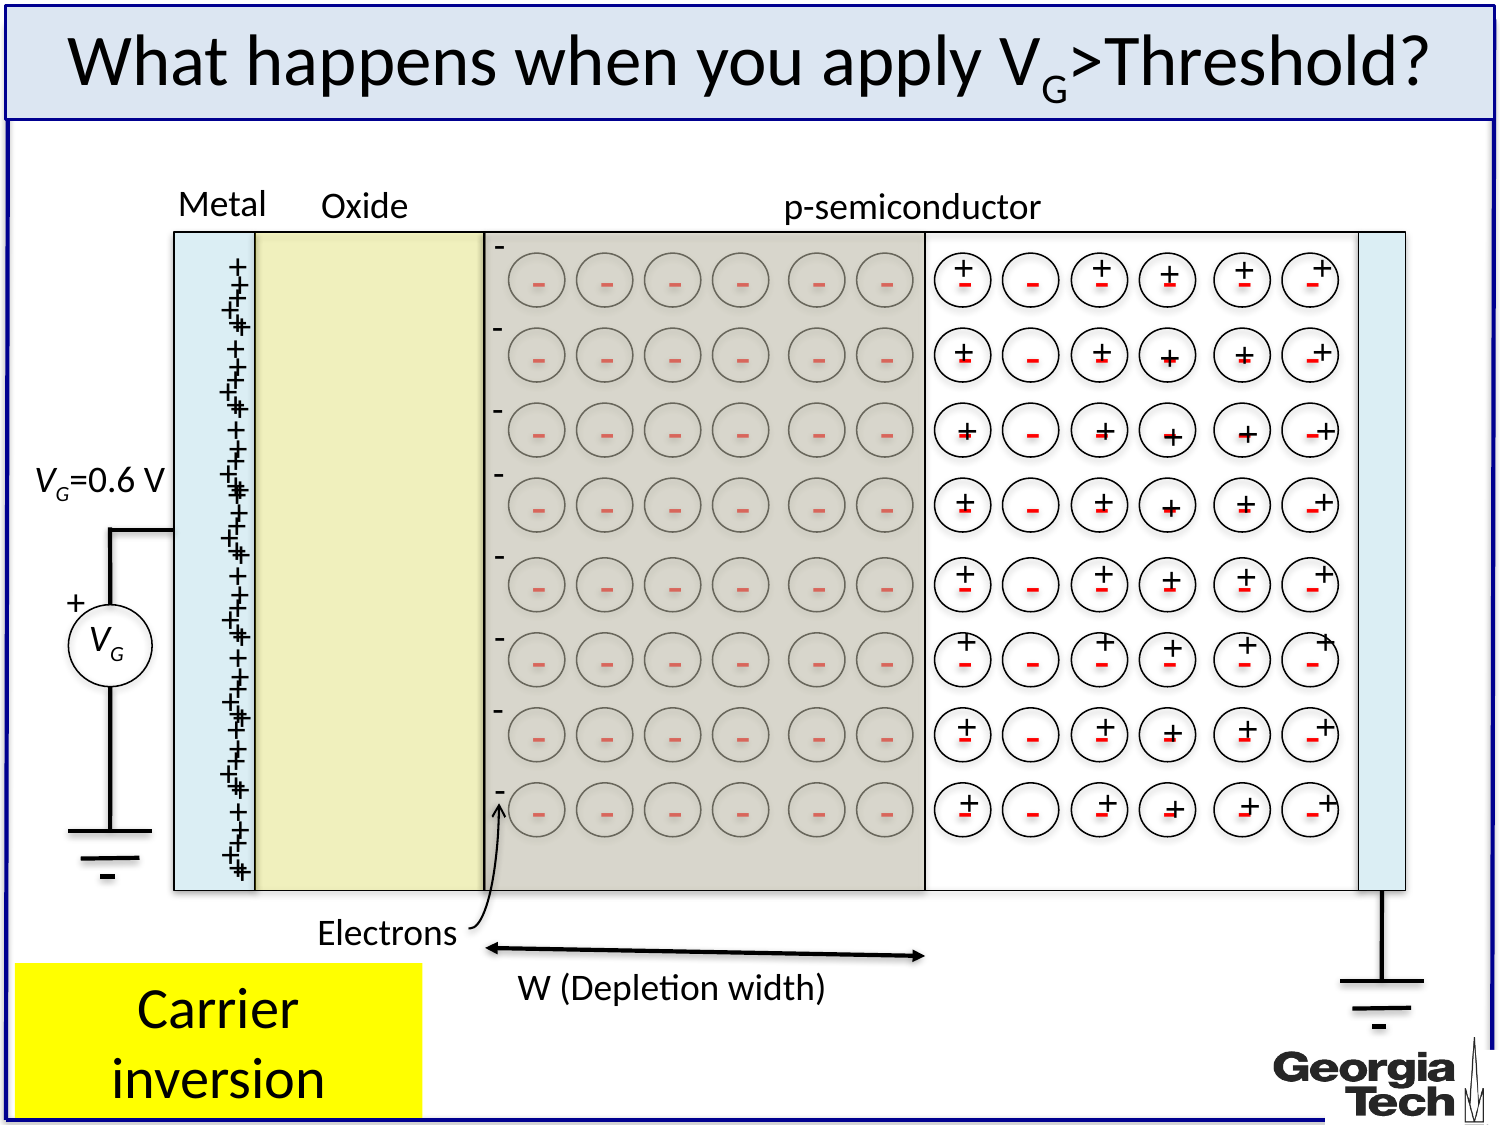

What happens when you apply VG>Threshold?
Metal
Oxide
p-semiconductor
-
-
-
-
-
-
-
-

+
+
+
+
+
+
+
+
+
+
+
+
+
+
+
+
+
+
+
+
+
+
+
+
+
+
+
+
+
+
+
+
+
+
+
+
+
+
+
+
+
+
+
+
+
+
+
+
+
+
+
+
+
+
+
+
-
-
-
-
-
-
-
-
-
-
-
-
-
-
-
-
-
-
-
-
-
-
-
-
-
-
-
-
-
-
-
-
-
-
-
-
-
-
-
-
-
-
-
-
-
-
-
-
-
-
-
-
-
-
-
-
-
-
-
-
-
-
-
-
-
-
-
-
-
-
-
-
-
-
-
-
-
-
-
-
-
-
-
-
-
-
-
-
-
-
-
-
-
-
-
-
+
+
+
+
+
+
+
+
+
+
+
+
+
+
+
+
+
+
+
+
+
+
+
+
+
+
+
+
+
+
+
+
VG=0.6 V
+

VG

Electrons
W (Depletion width)
Carrier inversion